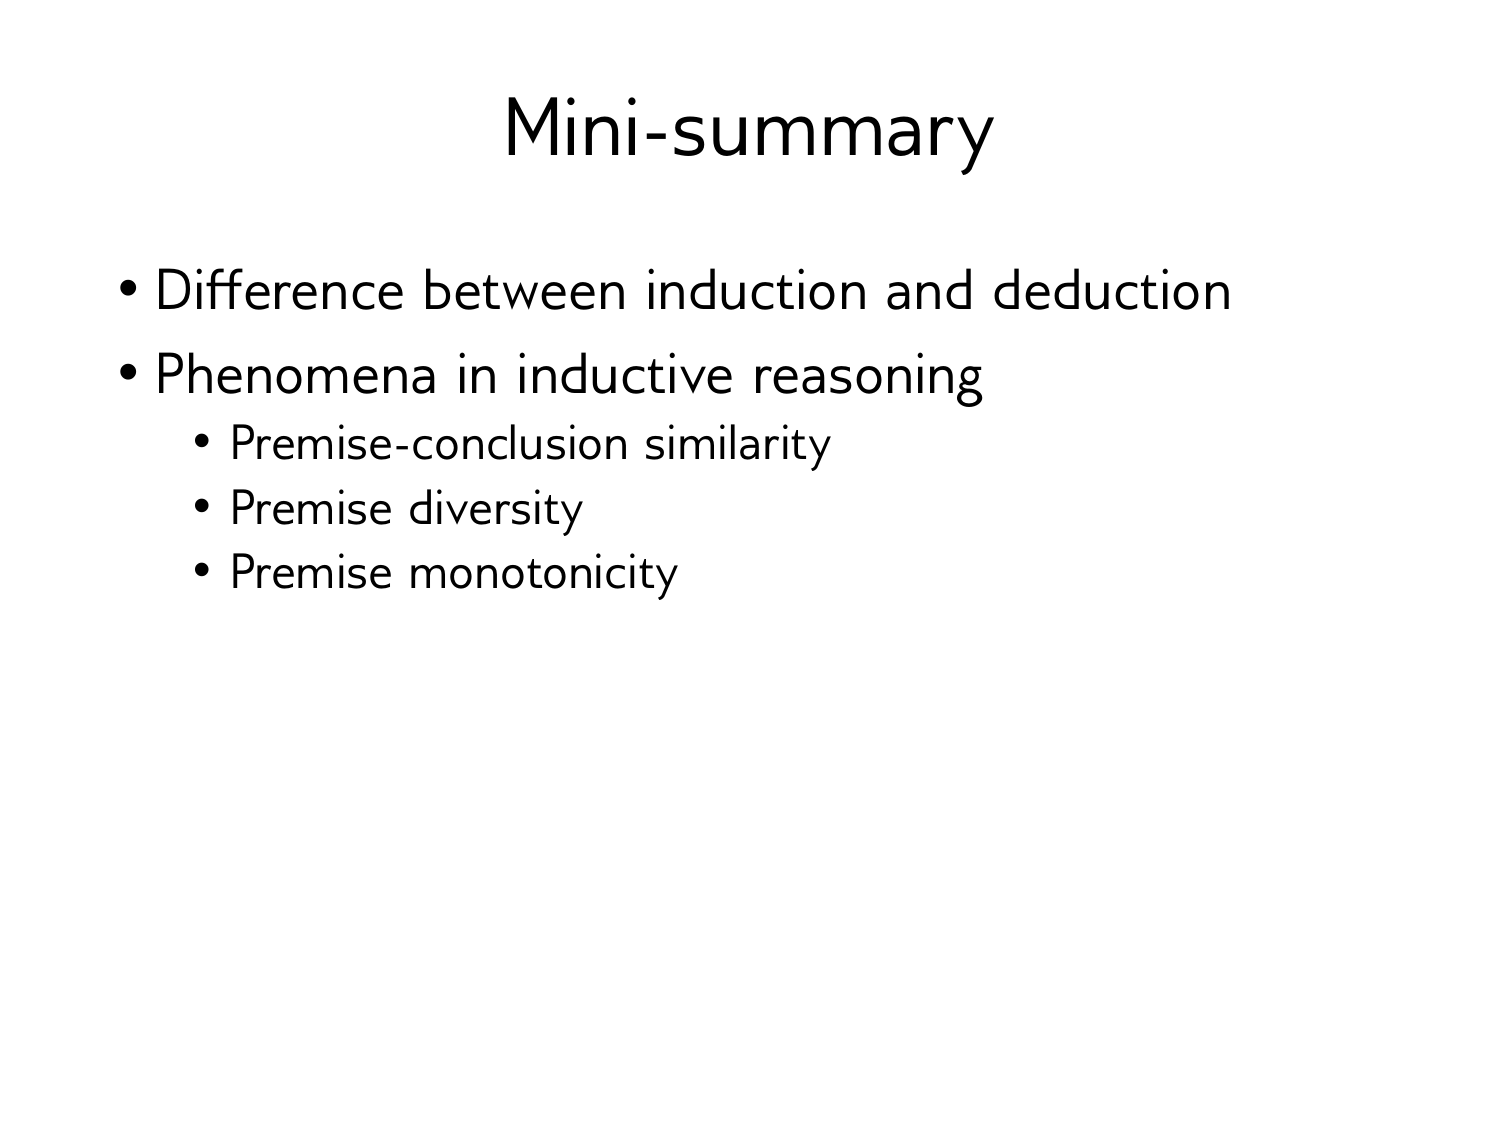

# Mini-summary
Difference between induction and deduction
Phenomena in inductive reasoning
Premise-conclusion similarity
Premise diversity
Premise monotonicity